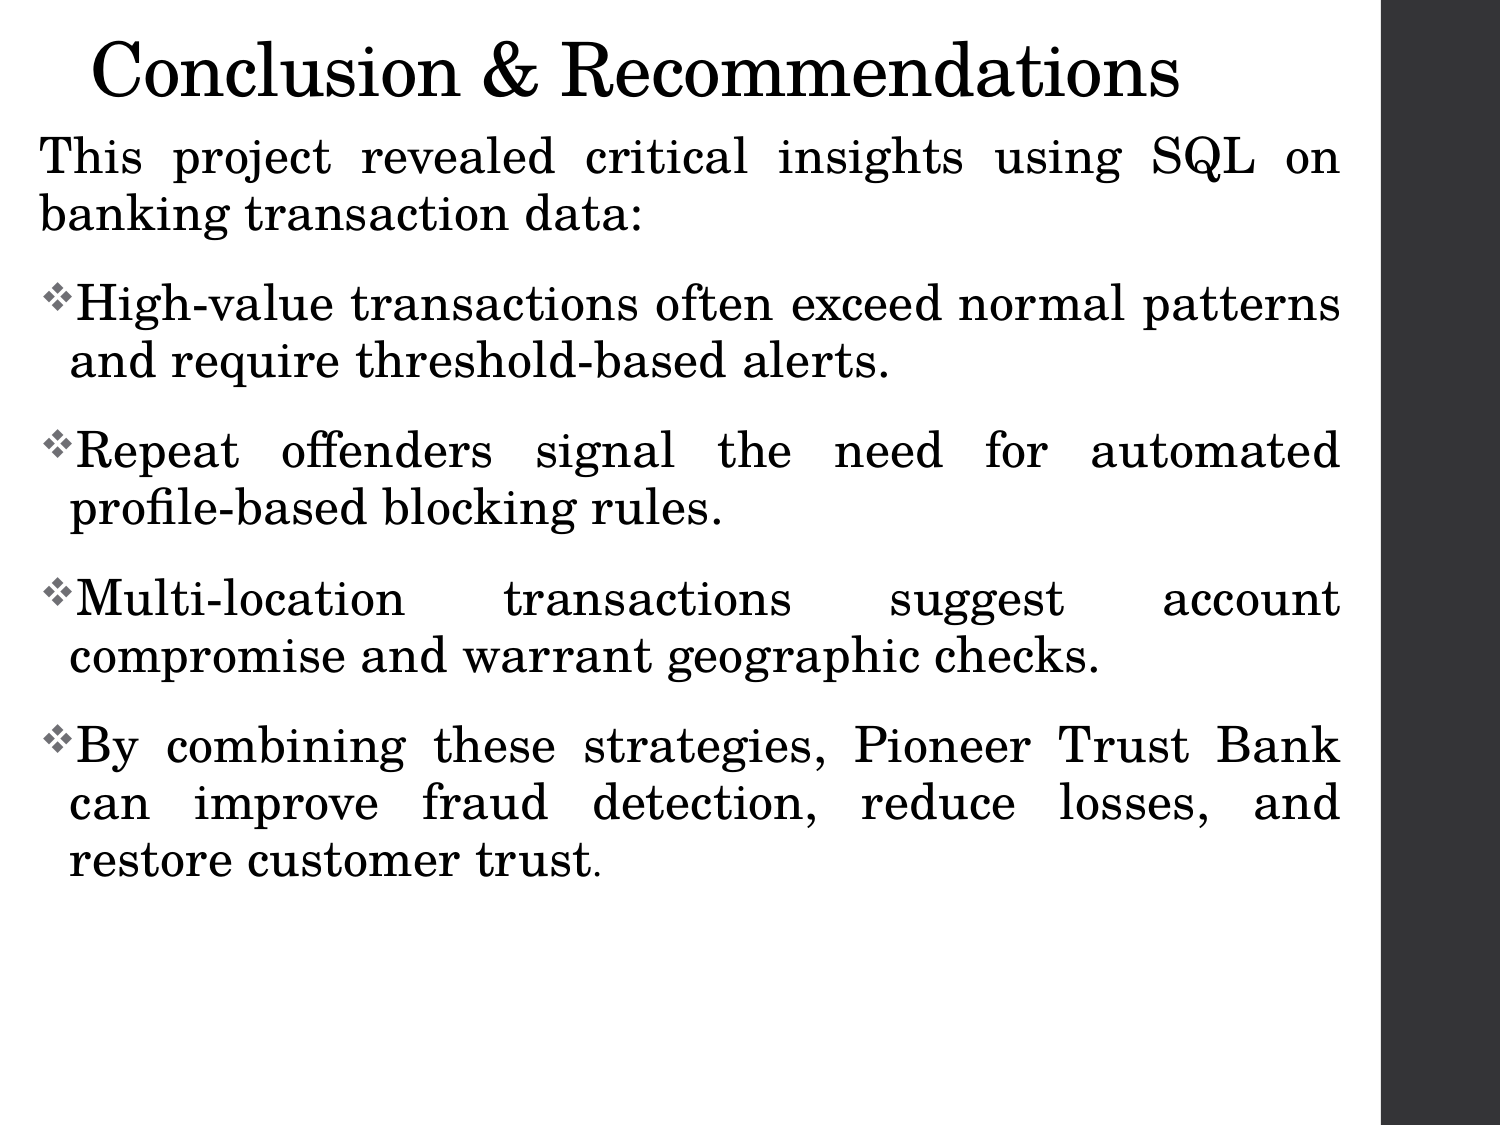

# Conclusion & Recommendations
This project revealed critical insights using SQL on banking transaction data:
High-value transactions often exceed normal patterns and require threshold-based alerts.
Repeat offenders signal the need for automated profile-based blocking rules.
Multi-location transactions suggest account compromise and warrant geographic checks.
By combining these strategies, Pioneer Trust Bank can improve fraud detection, reduce losses, and restore customer trust.